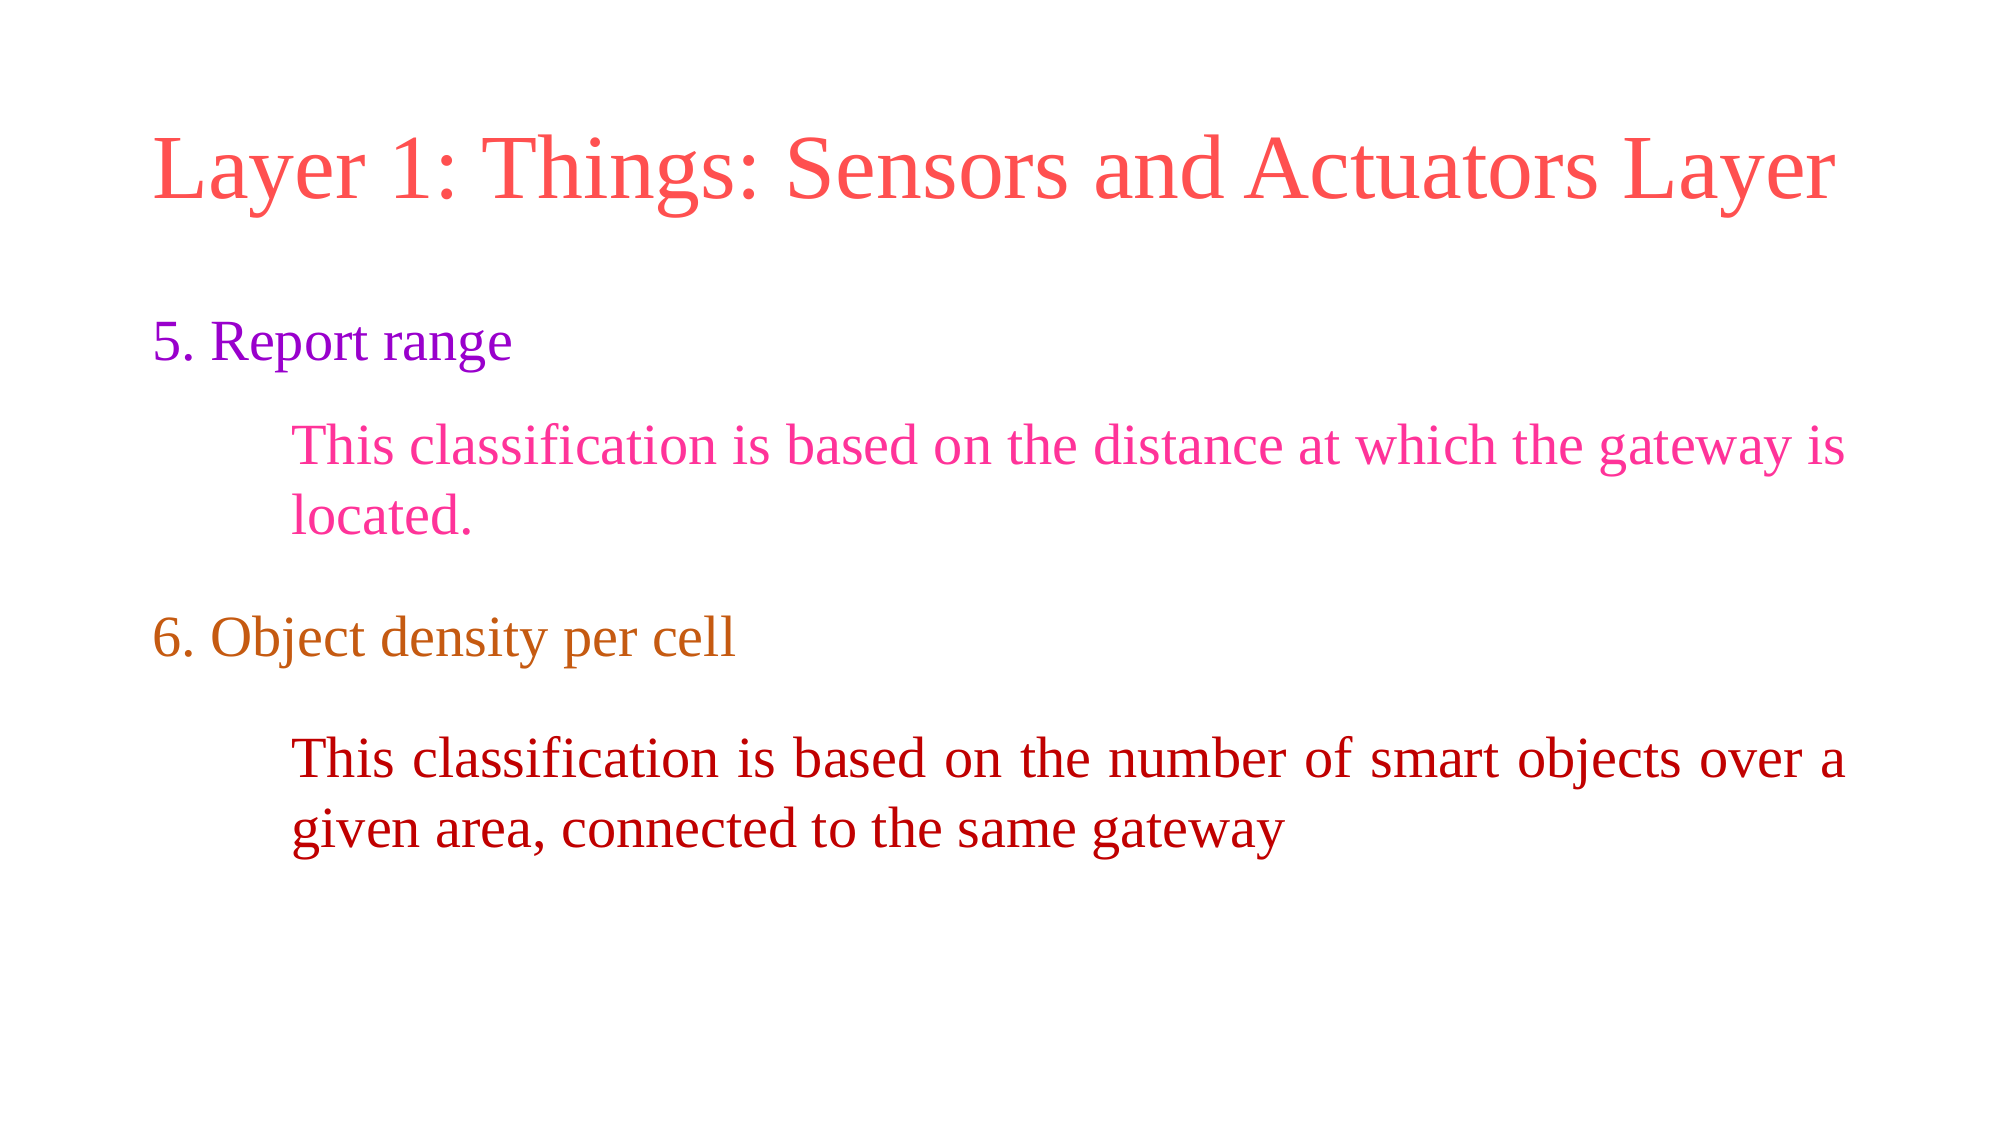

# Layer 1: Things: Sensors and Actuators Layer
5. Report range
This classification is based on the distance at which the gateway is located.
6. Object density per cell
This classification is based on the number of smart objects over a given area, connected to the same gateway